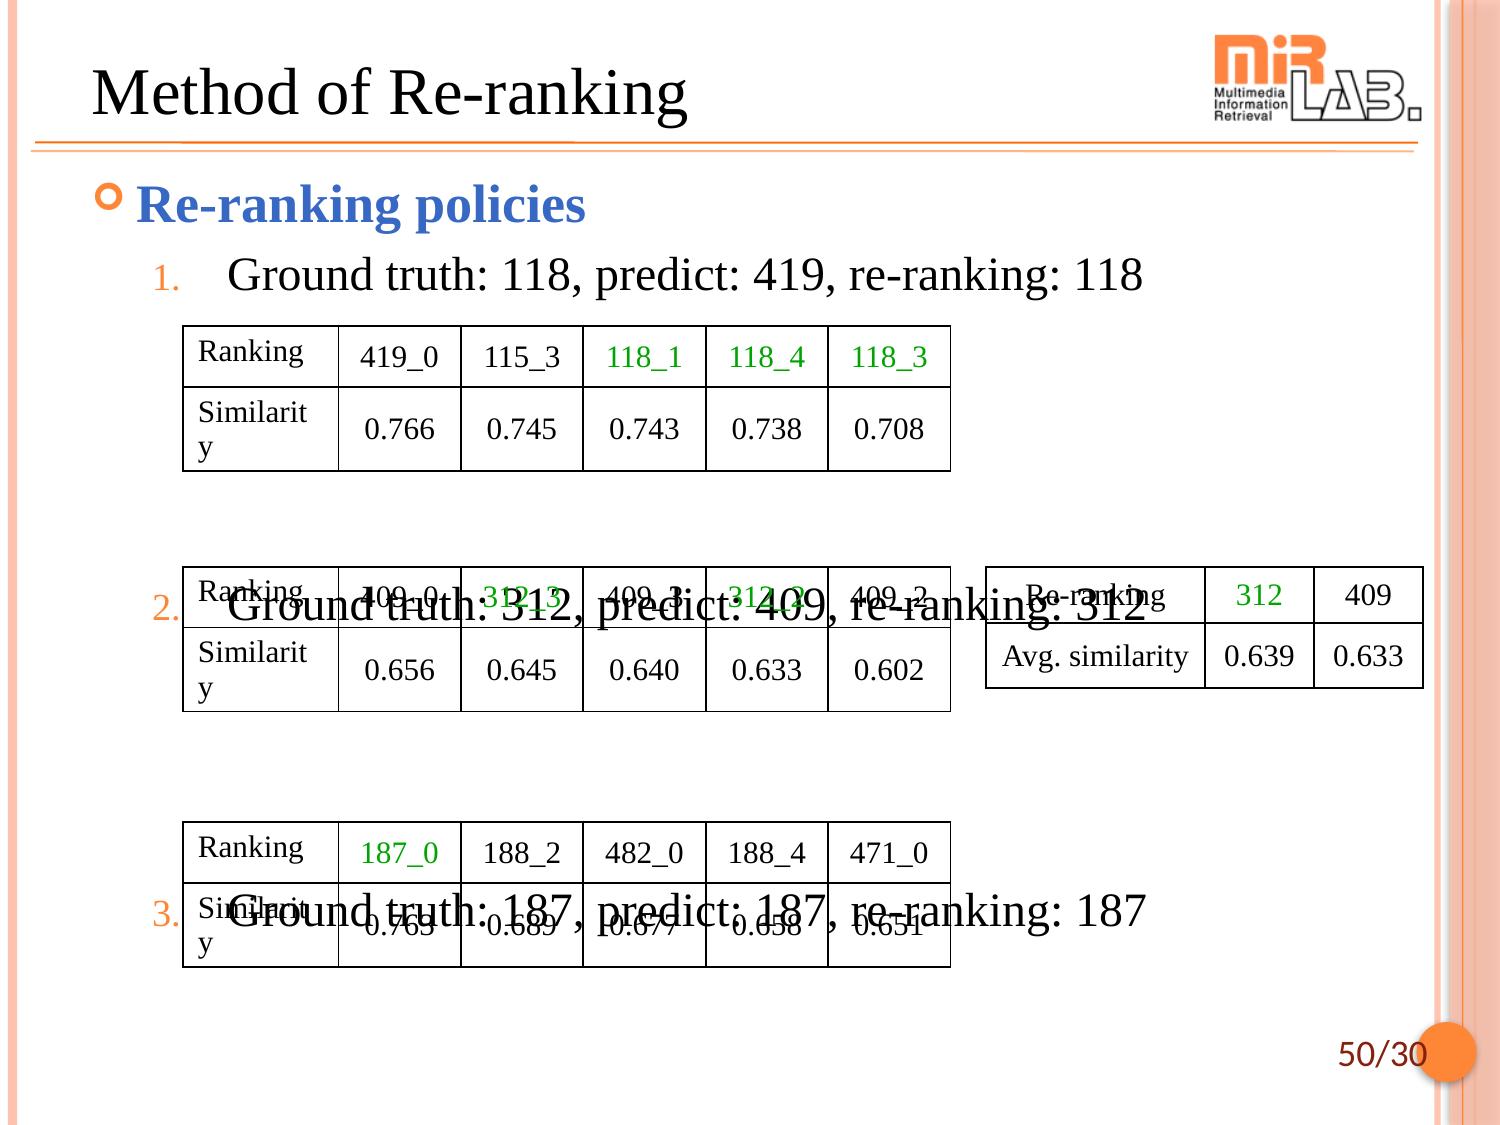

# Method of Re-ranking
Re-ranking policies
Ground truth: 118, predict: 419, re-ranking: 118

Ground truth: 312, predict: 409, re-ranking: 312

Ground truth: 187, predict: 187, re-ranking: 187

| Ranking | 419\_0 | 115\_3 | 118\_1 | 118\_4 | 118\_3 |
| --- | --- | --- | --- | --- | --- |
| Similarity | 0.766 | 0.745 | 0.743 | 0.738 | 0.708 |
| Ranking | 409\_0 | 312\_3 | 409\_3 | 312\_2 | 409\_2 |
| --- | --- | --- | --- | --- | --- |
| Similarity | 0.656 | 0.645 | 0.640 | 0.633 | 0.602 |
| Re-ranking | 312 | 409 |
| --- | --- | --- |
| Avg. similarity | 0.639 | 0.633 |
| Ranking | 187\_0 | 188\_2 | 482\_0 | 188\_4 | 471\_0 |
| --- | --- | --- | --- | --- | --- |
| Similarity | 0.763 | 0.689 | 0.677 | 0.658 | 0.651 |